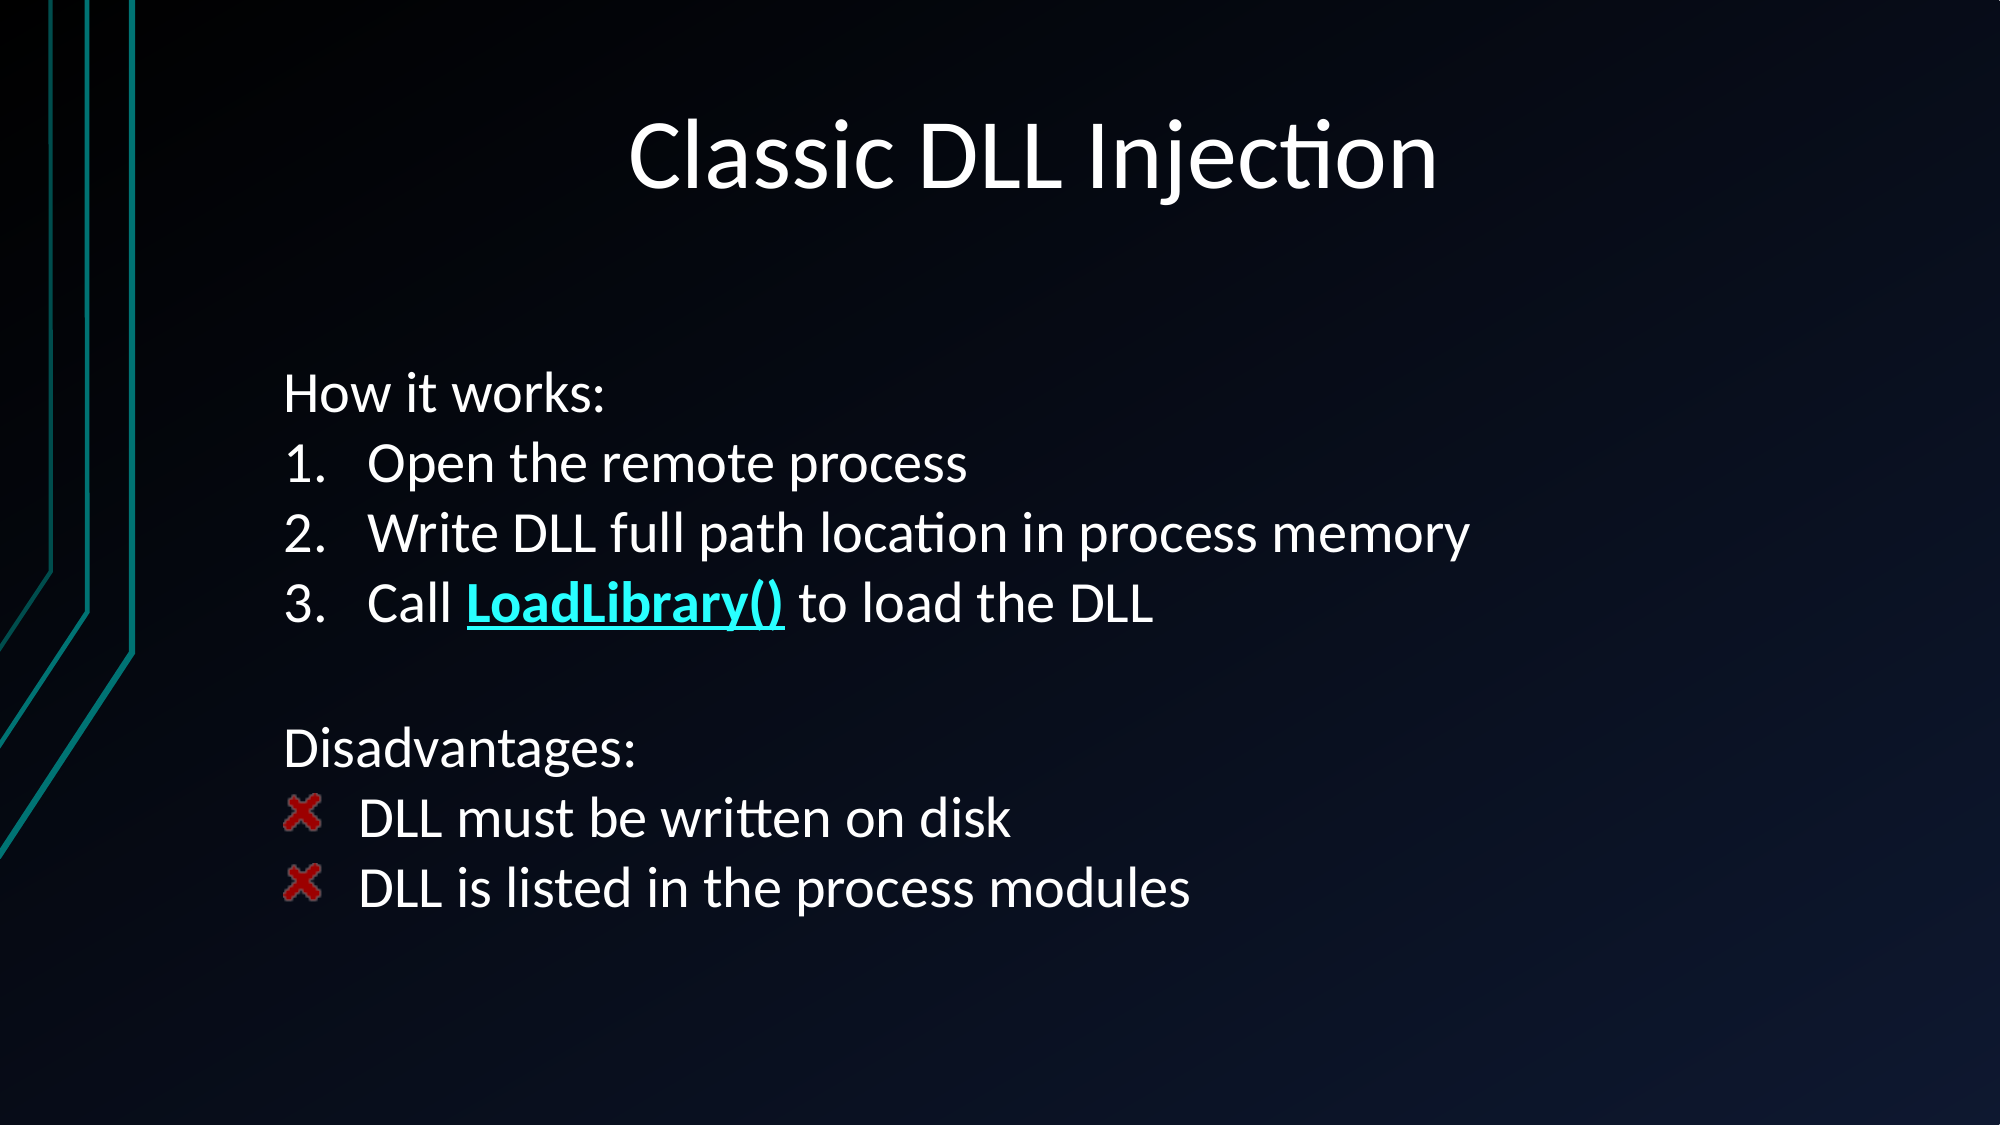

# Classic DLL Injection
How it works:
Open the remote process
Write DLL full path location in process memory
Call LoadLibrary() to load the DLL
Disadvantages:
DLL must be written on disk
DLL is listed in the process modules